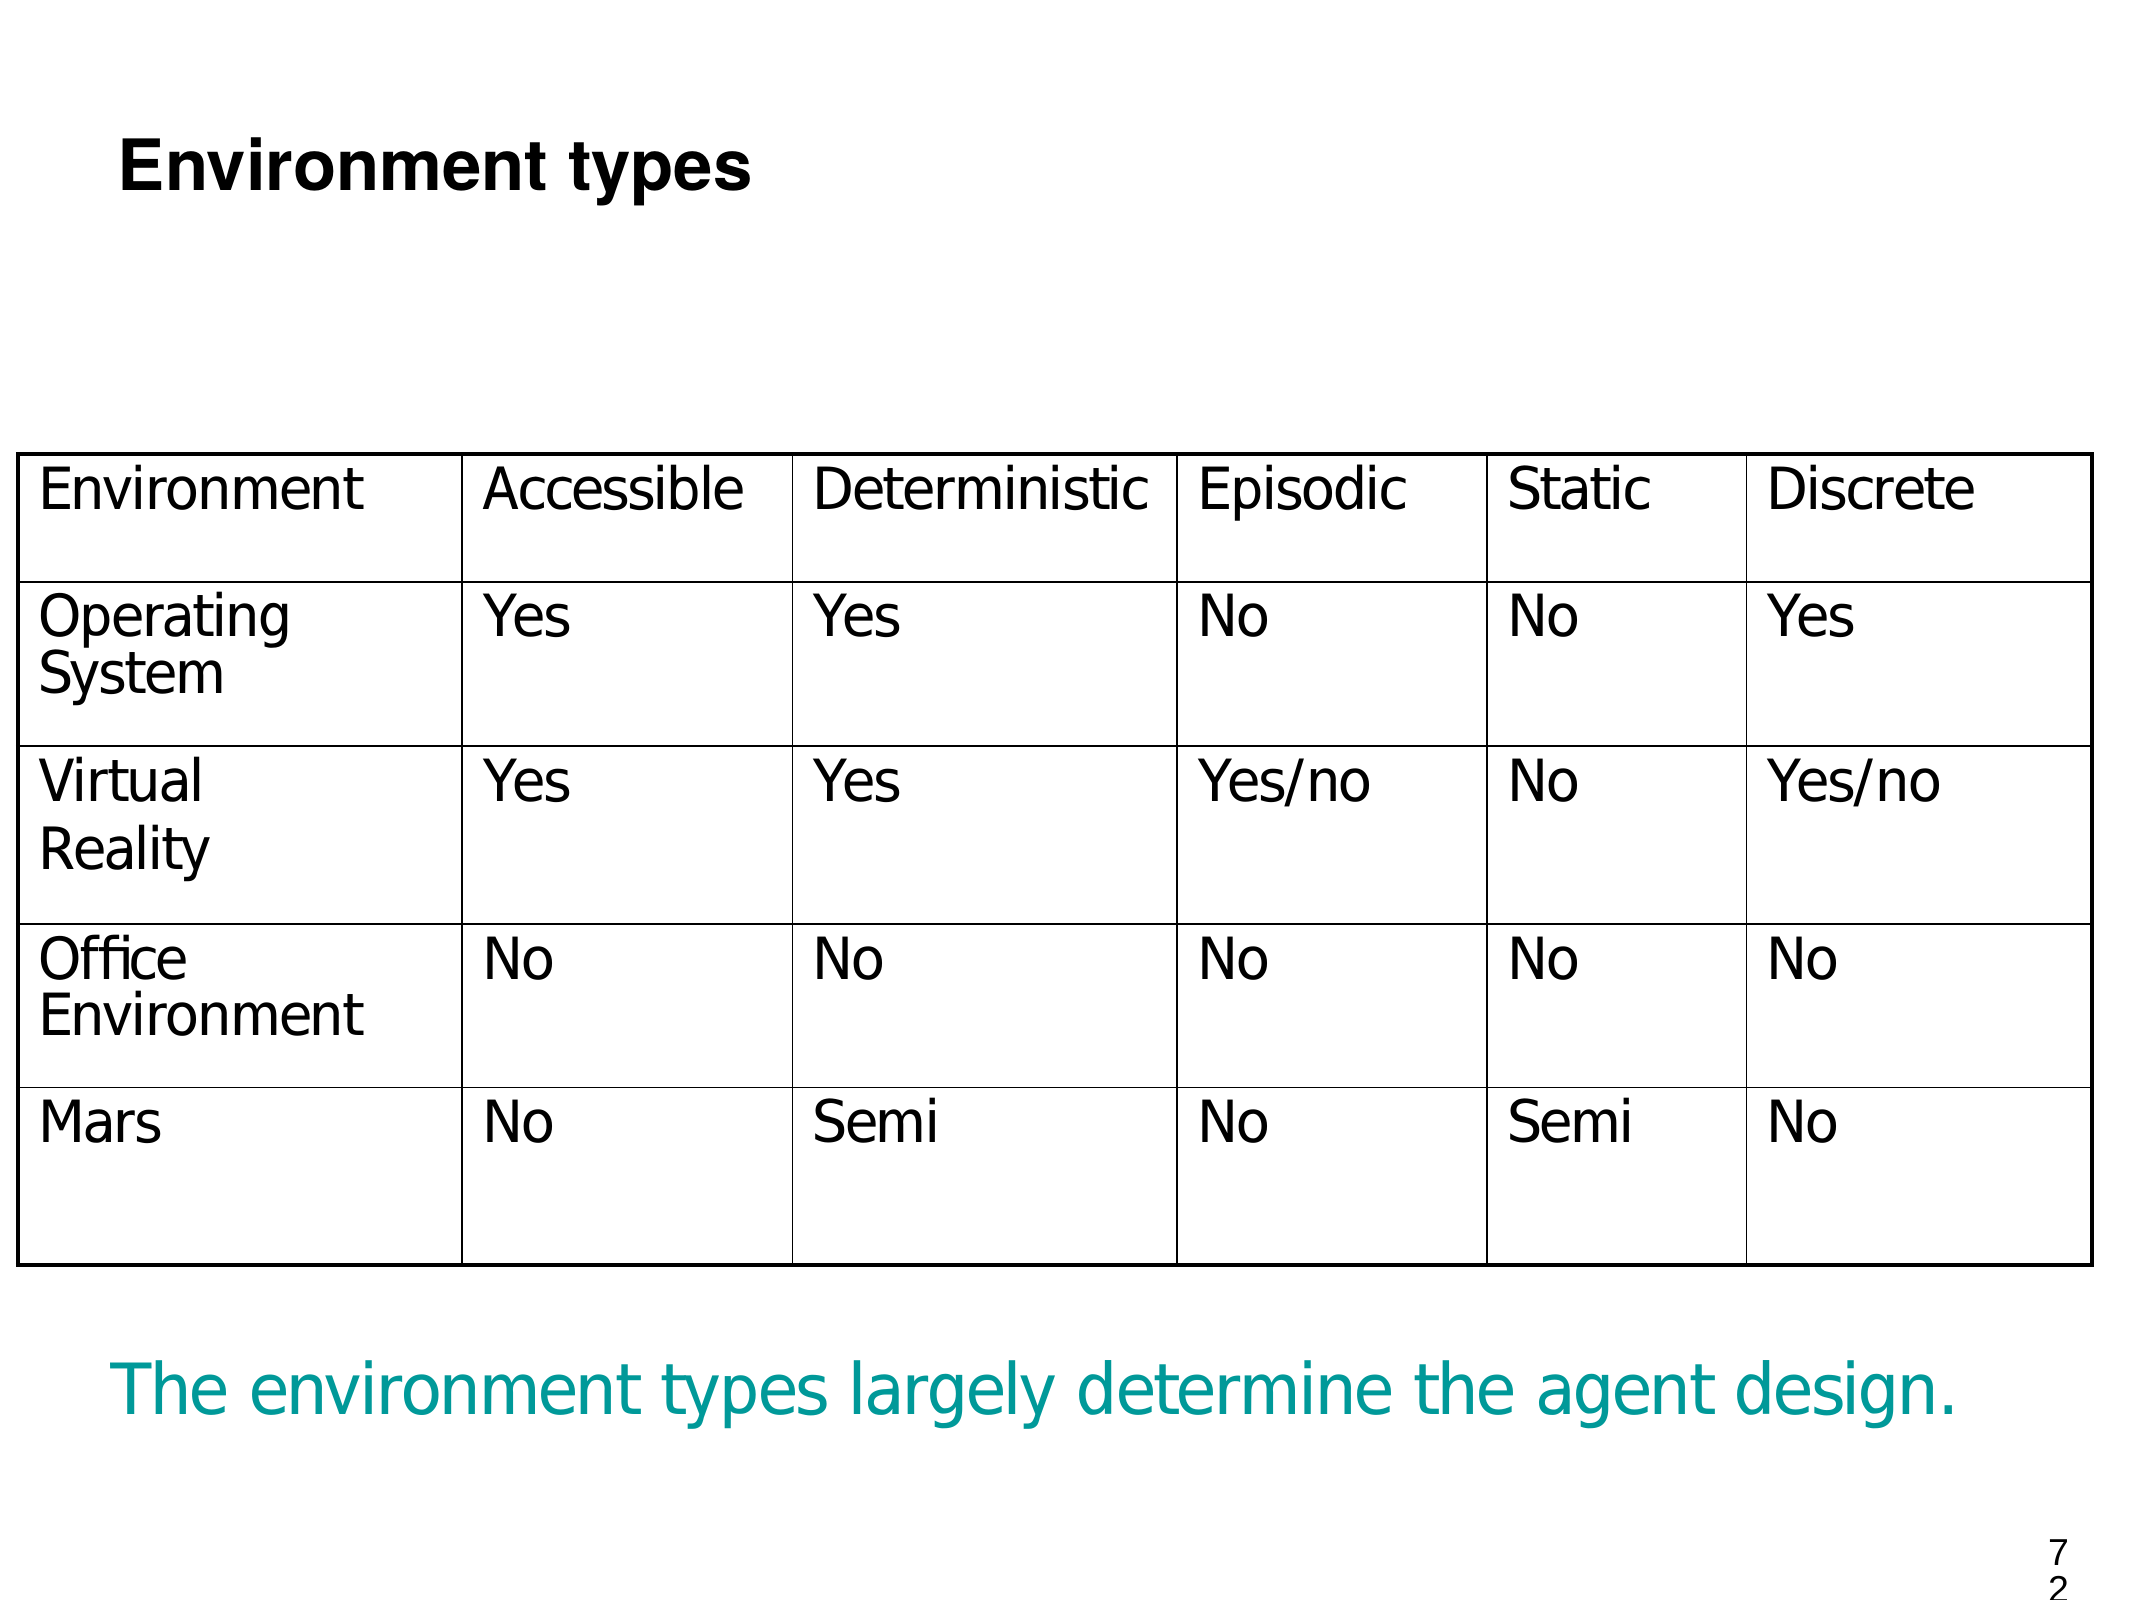

# Environment types
| Environment | Accessible | Deterministic | Episodic | Static | Discrete |
| --- | --- | --- | --- | --- | --- |
| Operating System | Yes | Yes | No | No | Yes |
| Virtual Reality | Yes | Yes | Yes/no | No | Yes/no |
| Office Environment | No | No | No | No | No |
| Mars | No | Semi | No | Semi | No |
The environment types largely determine the agent design.
72